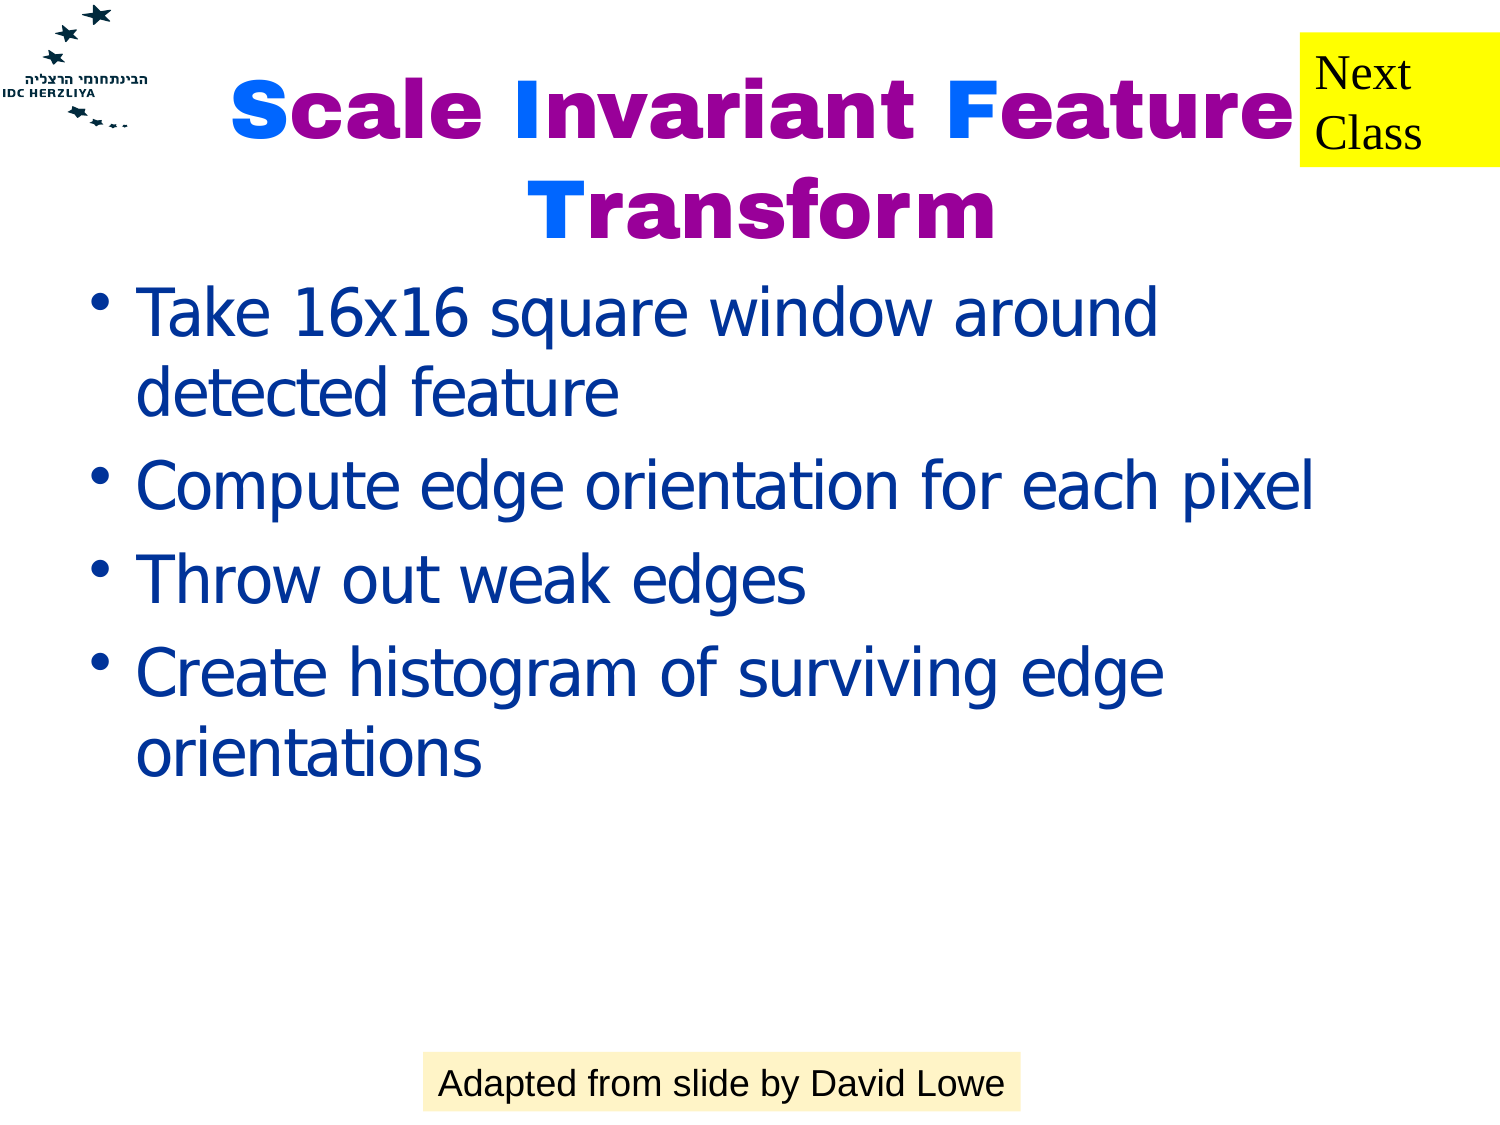

Next Class
# Scale Invariant Feature Transform
Take 16x16 square window around detected feature
Compute edge orientation for each pixel
Throw out weak edges
Create histogram of surviving edge orientations
Adapted from slide by David Lowe